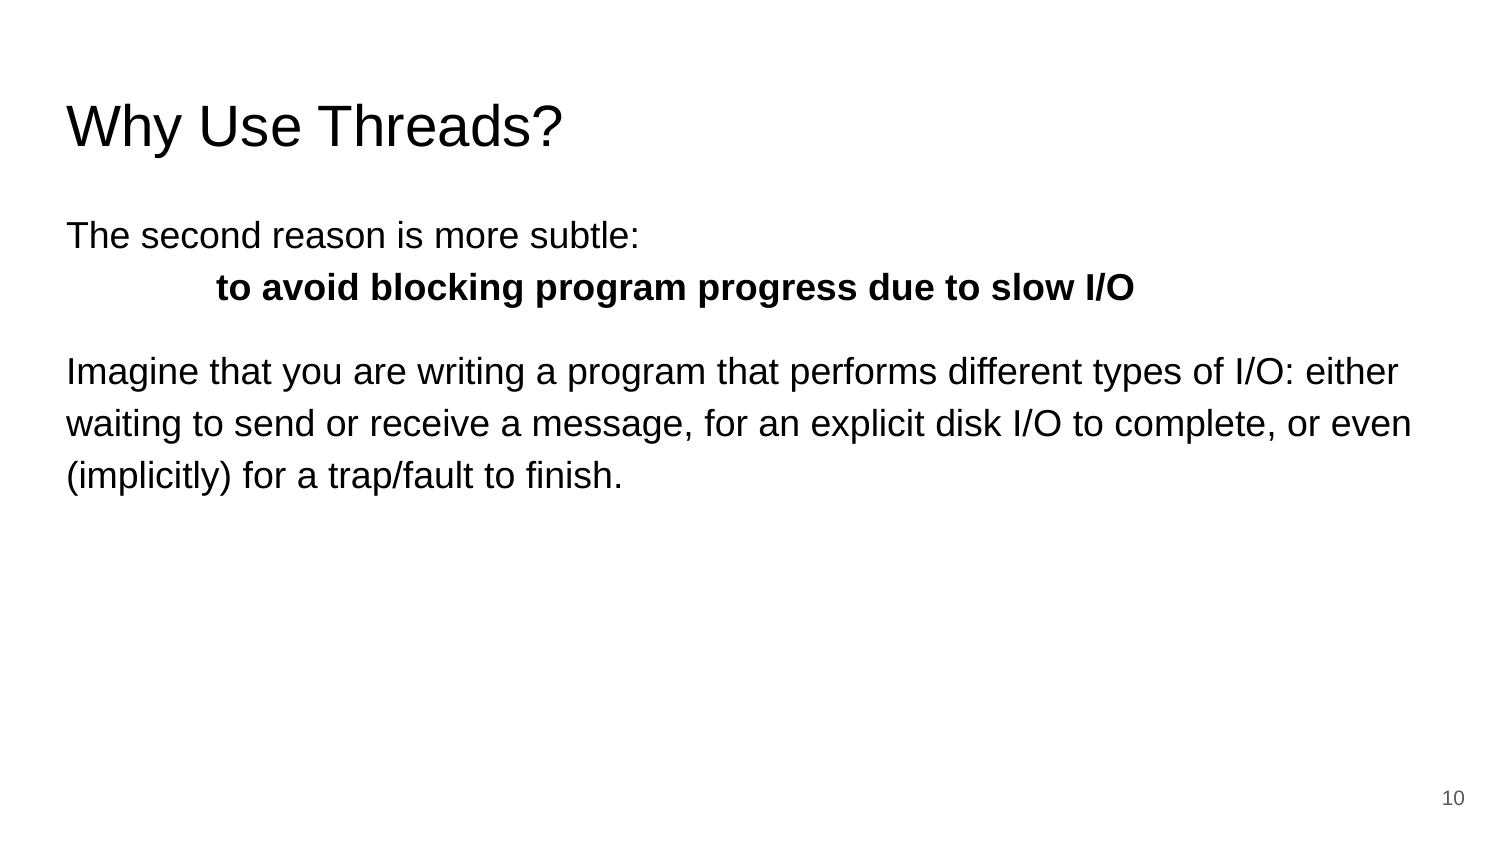

# Why Use Threads?
The second reason is more subtle:
	to avoid blocking program progress due to slow I/O
Imagine that you are writing a program that performs different types of I/O: either waiting to send or receive a message, for an explicit disk I/O to complete, or even (implicitly) for a trap/fault to finish.

10